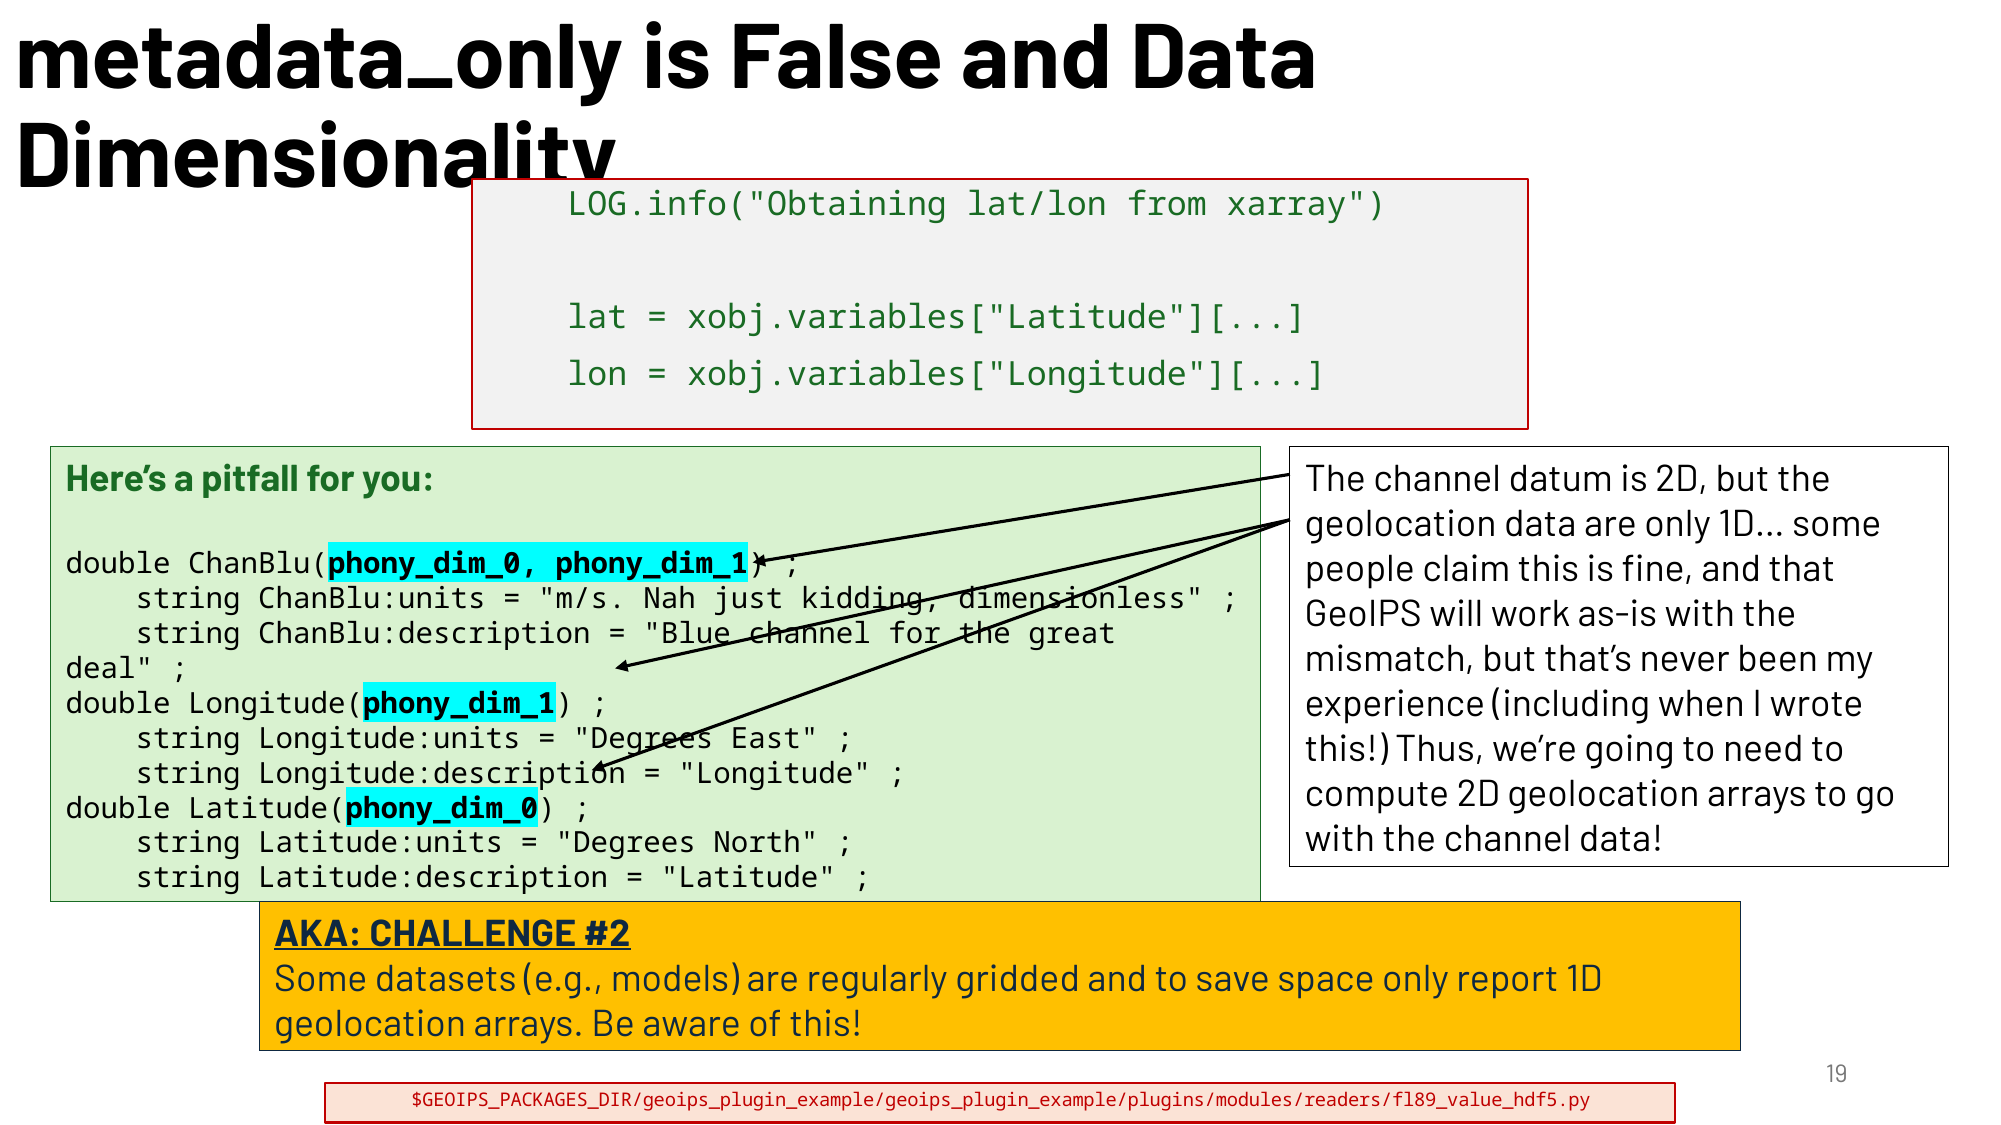

# metadata_only is False and Data Dimensionality
    LOG.info("Obtaining lat/lon from xarray")

    lat = xobj.variables["Latitude"][...]
    lon = xobj.variables["Longitude"][...]
Here’s a pitfall for you:

double ChanBlu(phony_dim_0, phony_dim_1) ;
    string ChanBlu:units = "m/s. Nah just kidding, dimensionless" ;
    string ChanBlu:description = "Blue channel for the great deal" ;
double Longitude(phony_dim_1) ;
    string Longitude:units = "Degrees East" ;
    string Longitude:description = "Longitude" ;
double Latitude(phony_dim_0) ;
    string Latitude:units = "Degrees North" ;
    string Latitude:description = "Latitude" ;
The channel datum is 2D, but the geolocation data are only 1D… some people claim this is fine, and that GeoIPS will work as-is with the mismatch, but that’s never been my experience (including when I wrote this!) Thus, we’re going to need to compute 2D geolocation arrays to go with the channel data!
AKA: CHALLENGE #2
Some datasets (e.g., models) are regularly gridded and to save space only report 1D geolocation arrays. Be aware of this!
19
$GEOIPS_PACKAGES_DIR/geoips_plugin_example/geoips_plugin_example/plugins/modules/readers/fl89_value_hdf5.py